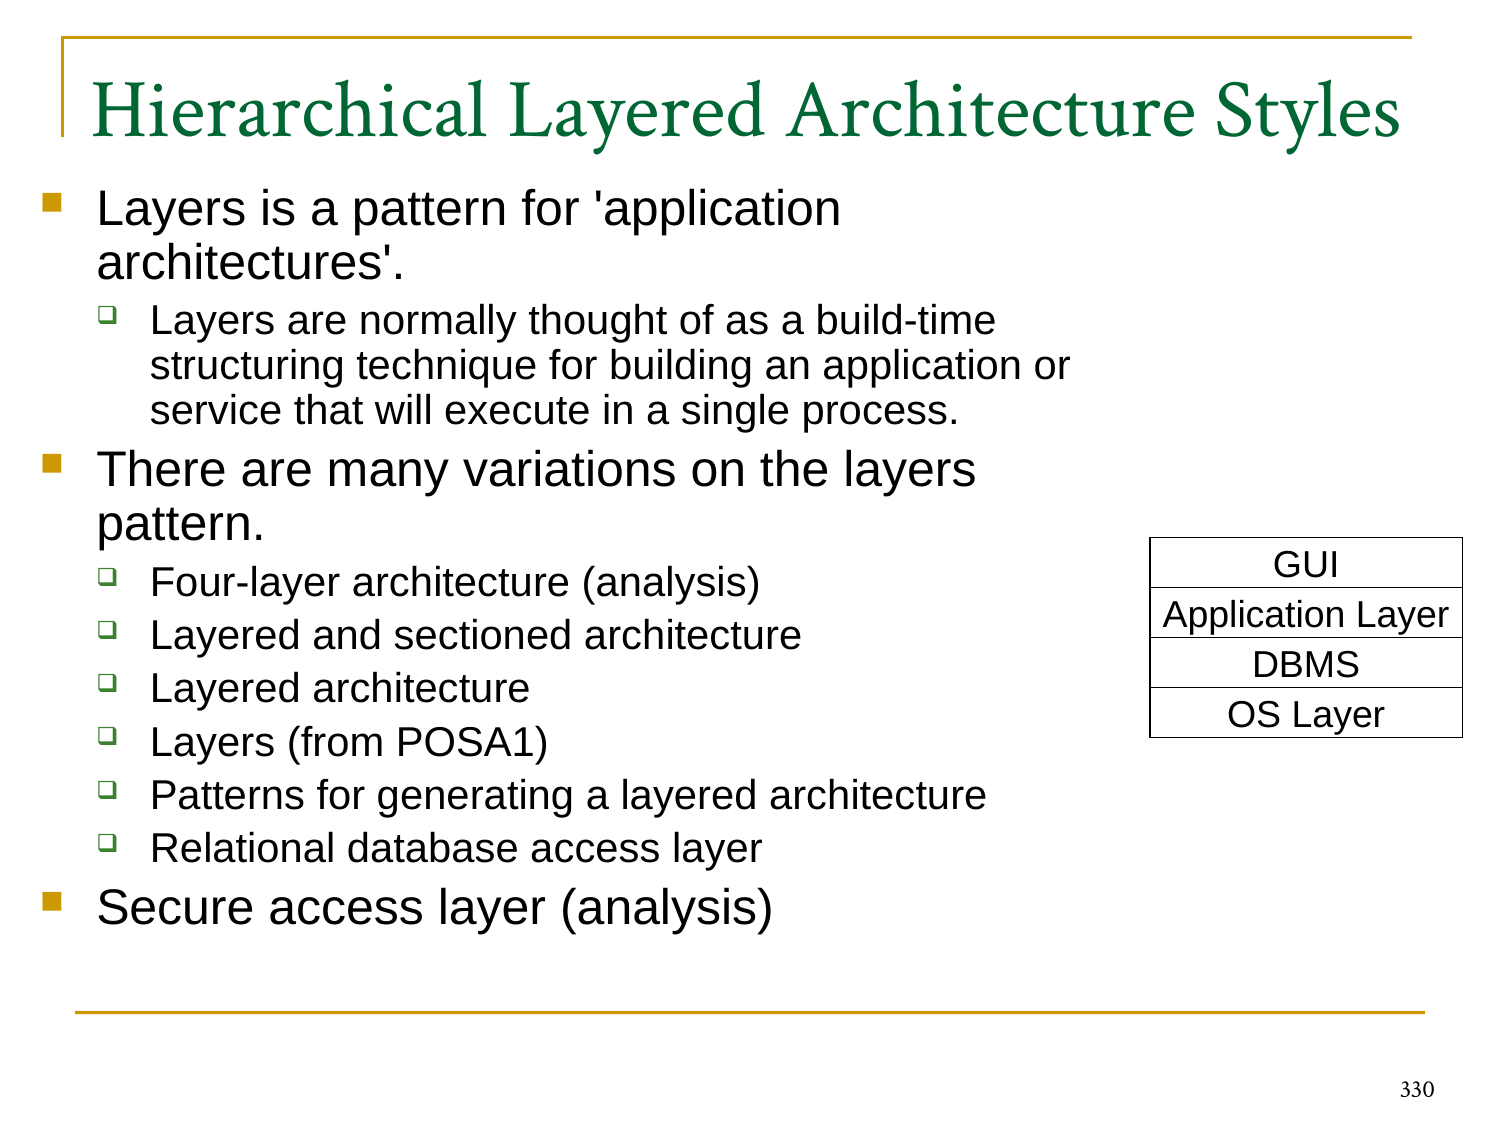

# Hierarchical Layered Architecture Styles
Layers is a pattern for 'application architectures'.
Layers are normally thought of as a build-time structuring technique for building an application or service that will execute in a single process.
There are many variations on the layers pattern.
Four-layer architecture (analysis)
Layered and sectioned architecture
Layered architecture
Layers (from POSA1)
Patterns for generating a layered architecture
Relational database access layer
Secure access layer (analysis)
GUI
Application Layer
DBMS
OS Layer
330